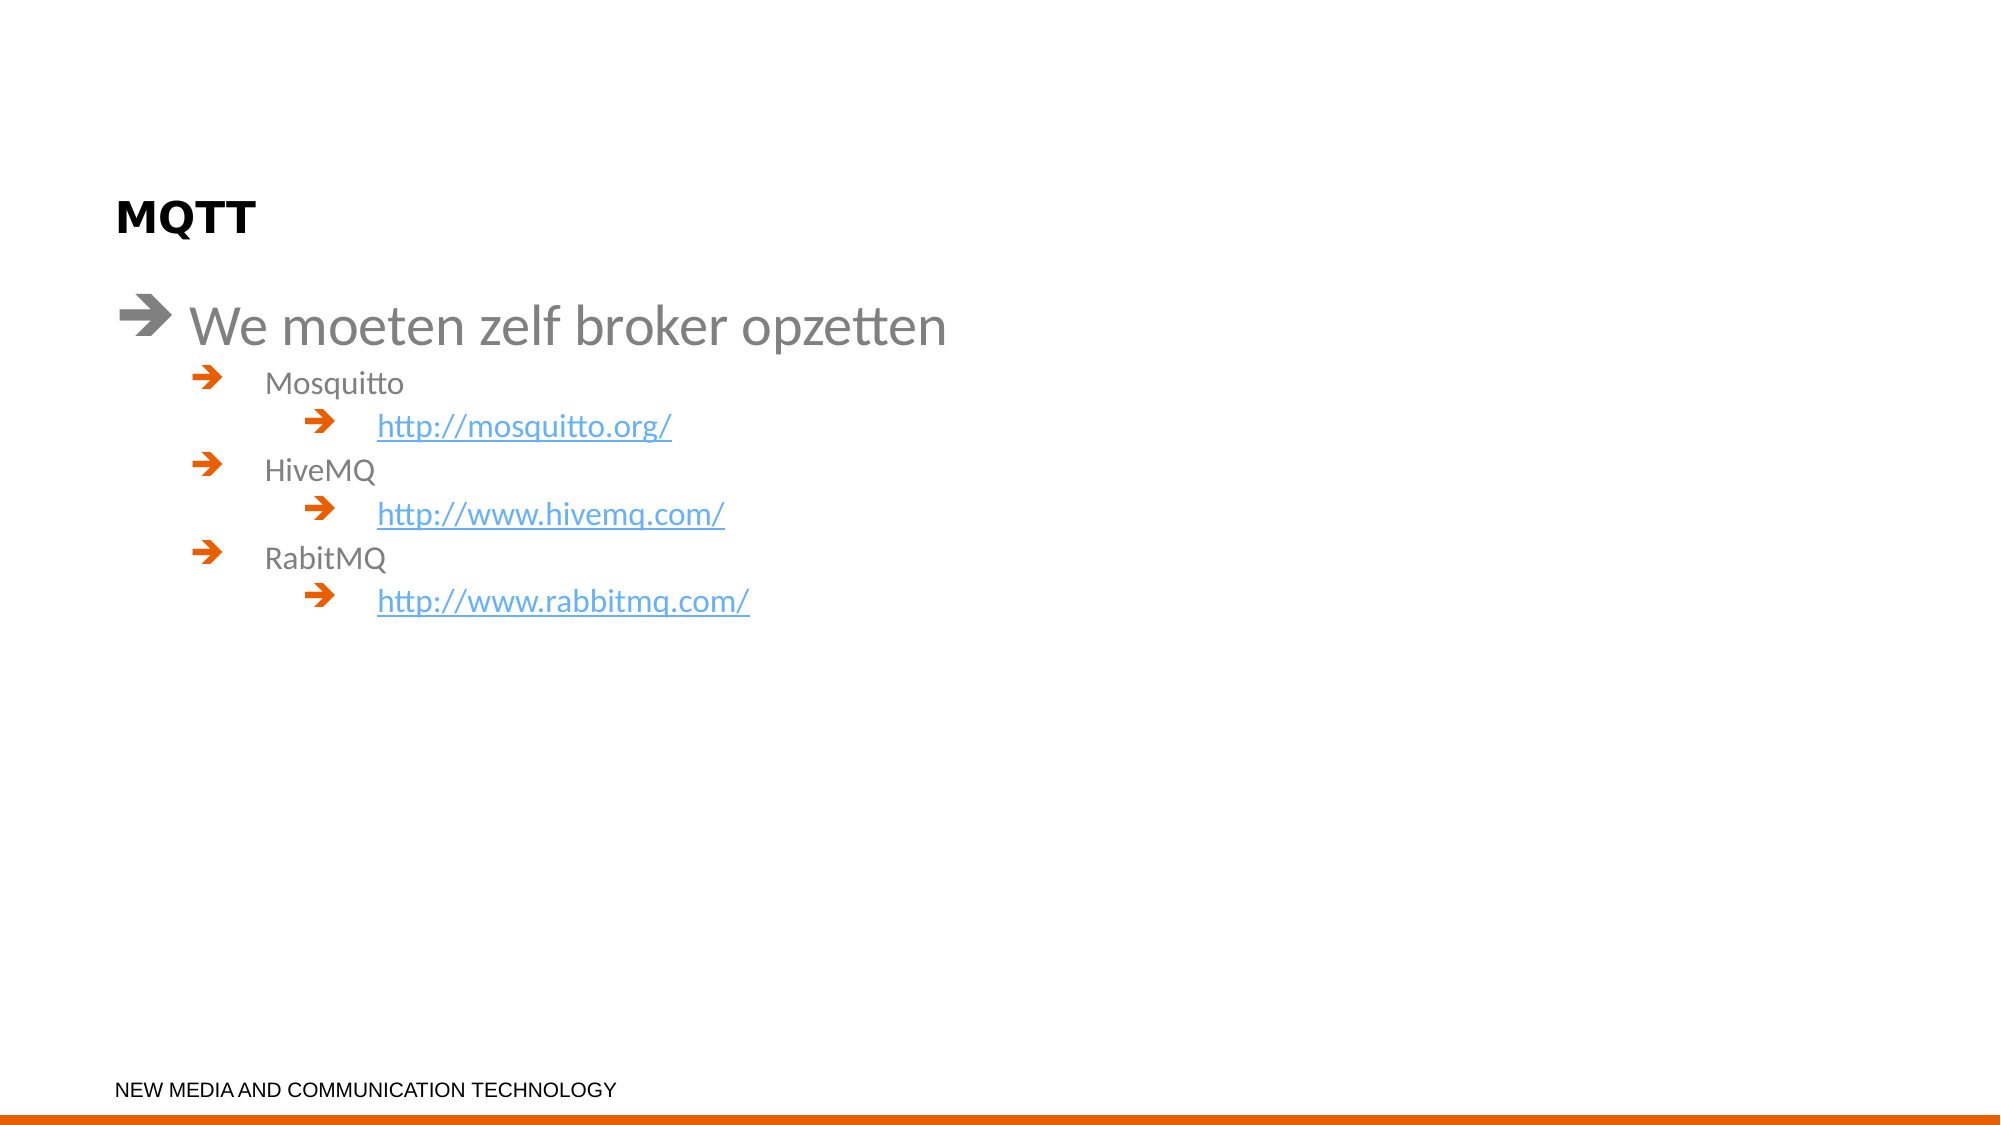

# MQTT
We moeten zelf broker opzetten
Mosquitto
http://mosquitto.org/
HiveMQ
http://www.hivemq.com/
RabitMQ
http://www.rabbitmq.com/